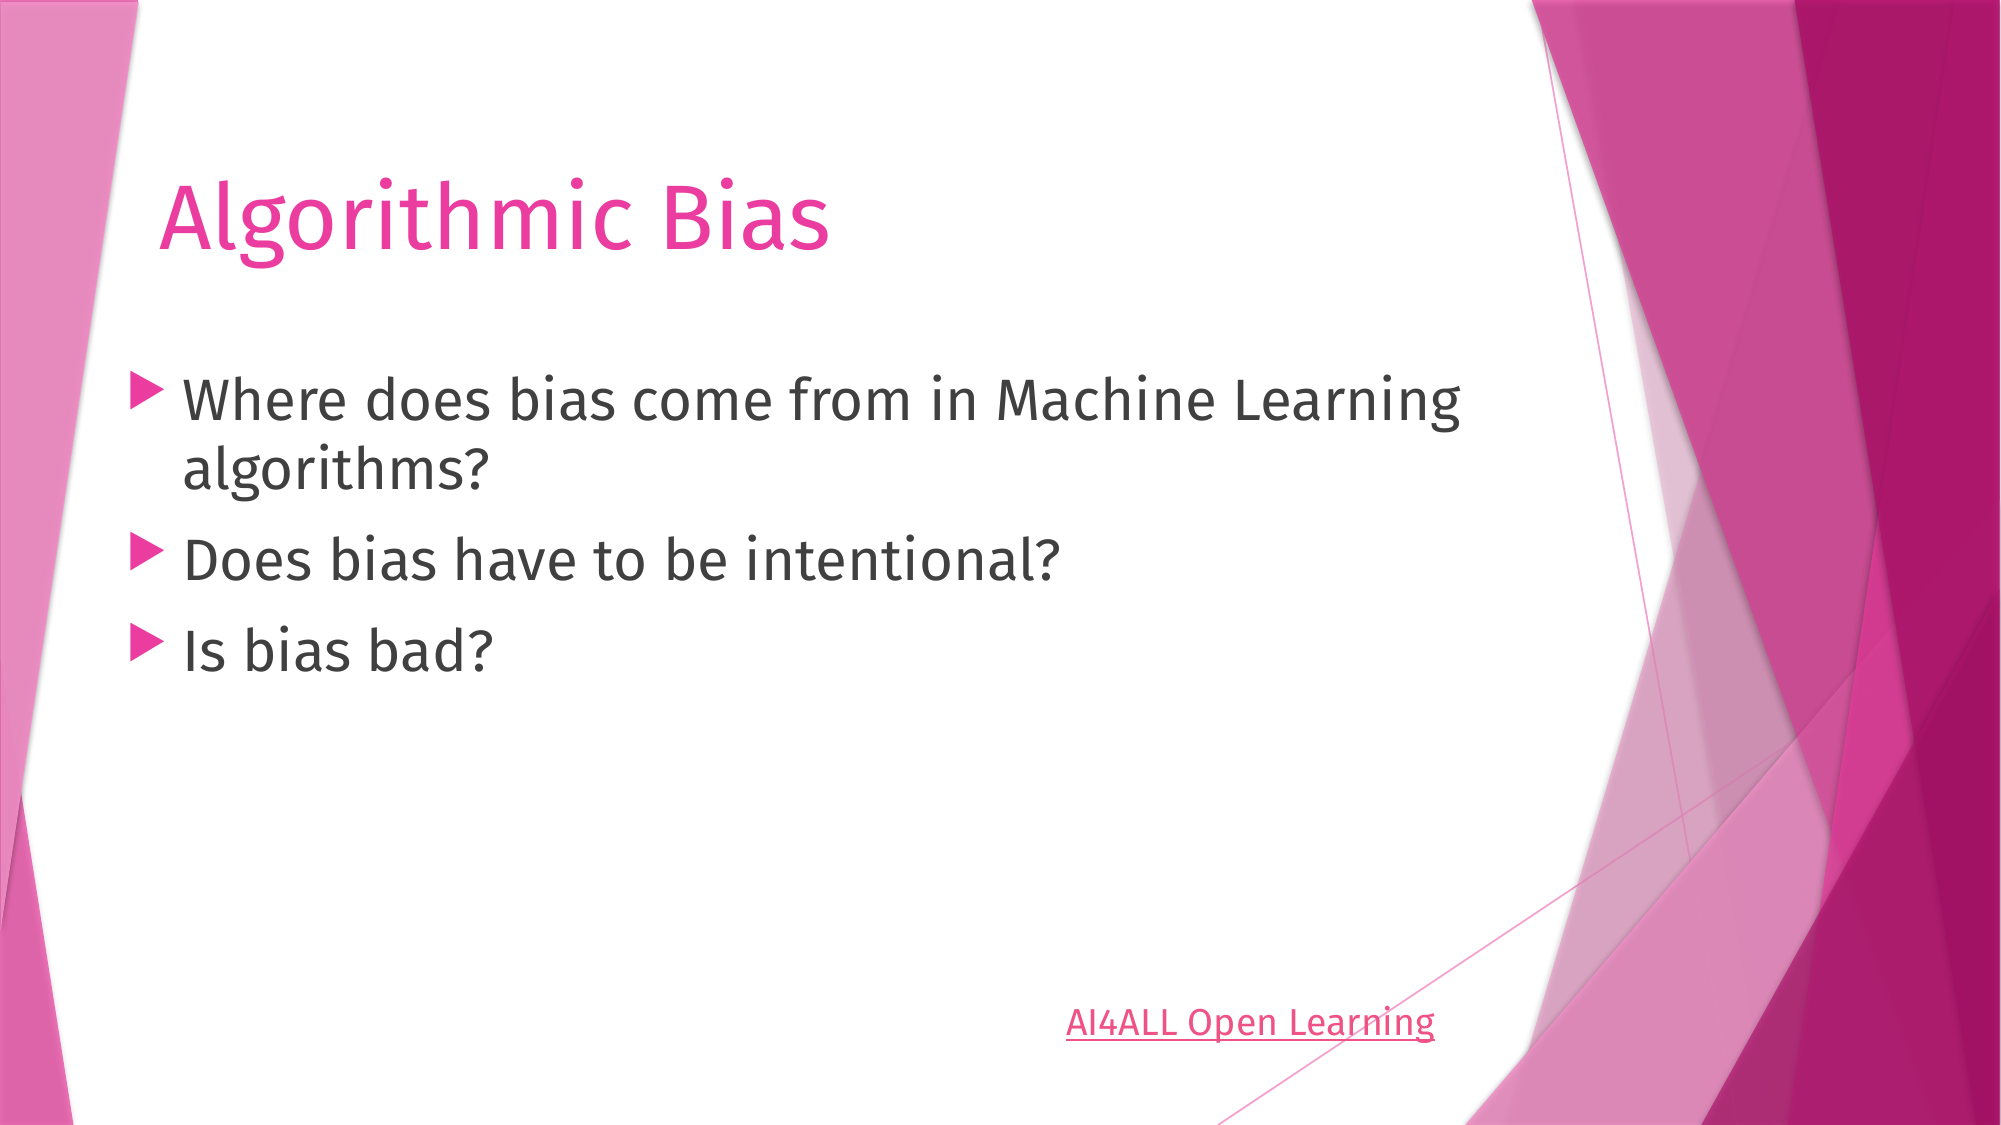

# Algorithmic Bias
Where does bias come from in Machine Learning algorithms?
Does bias have to be intentional?
Is bias bad?
AI4ALL Open Learning